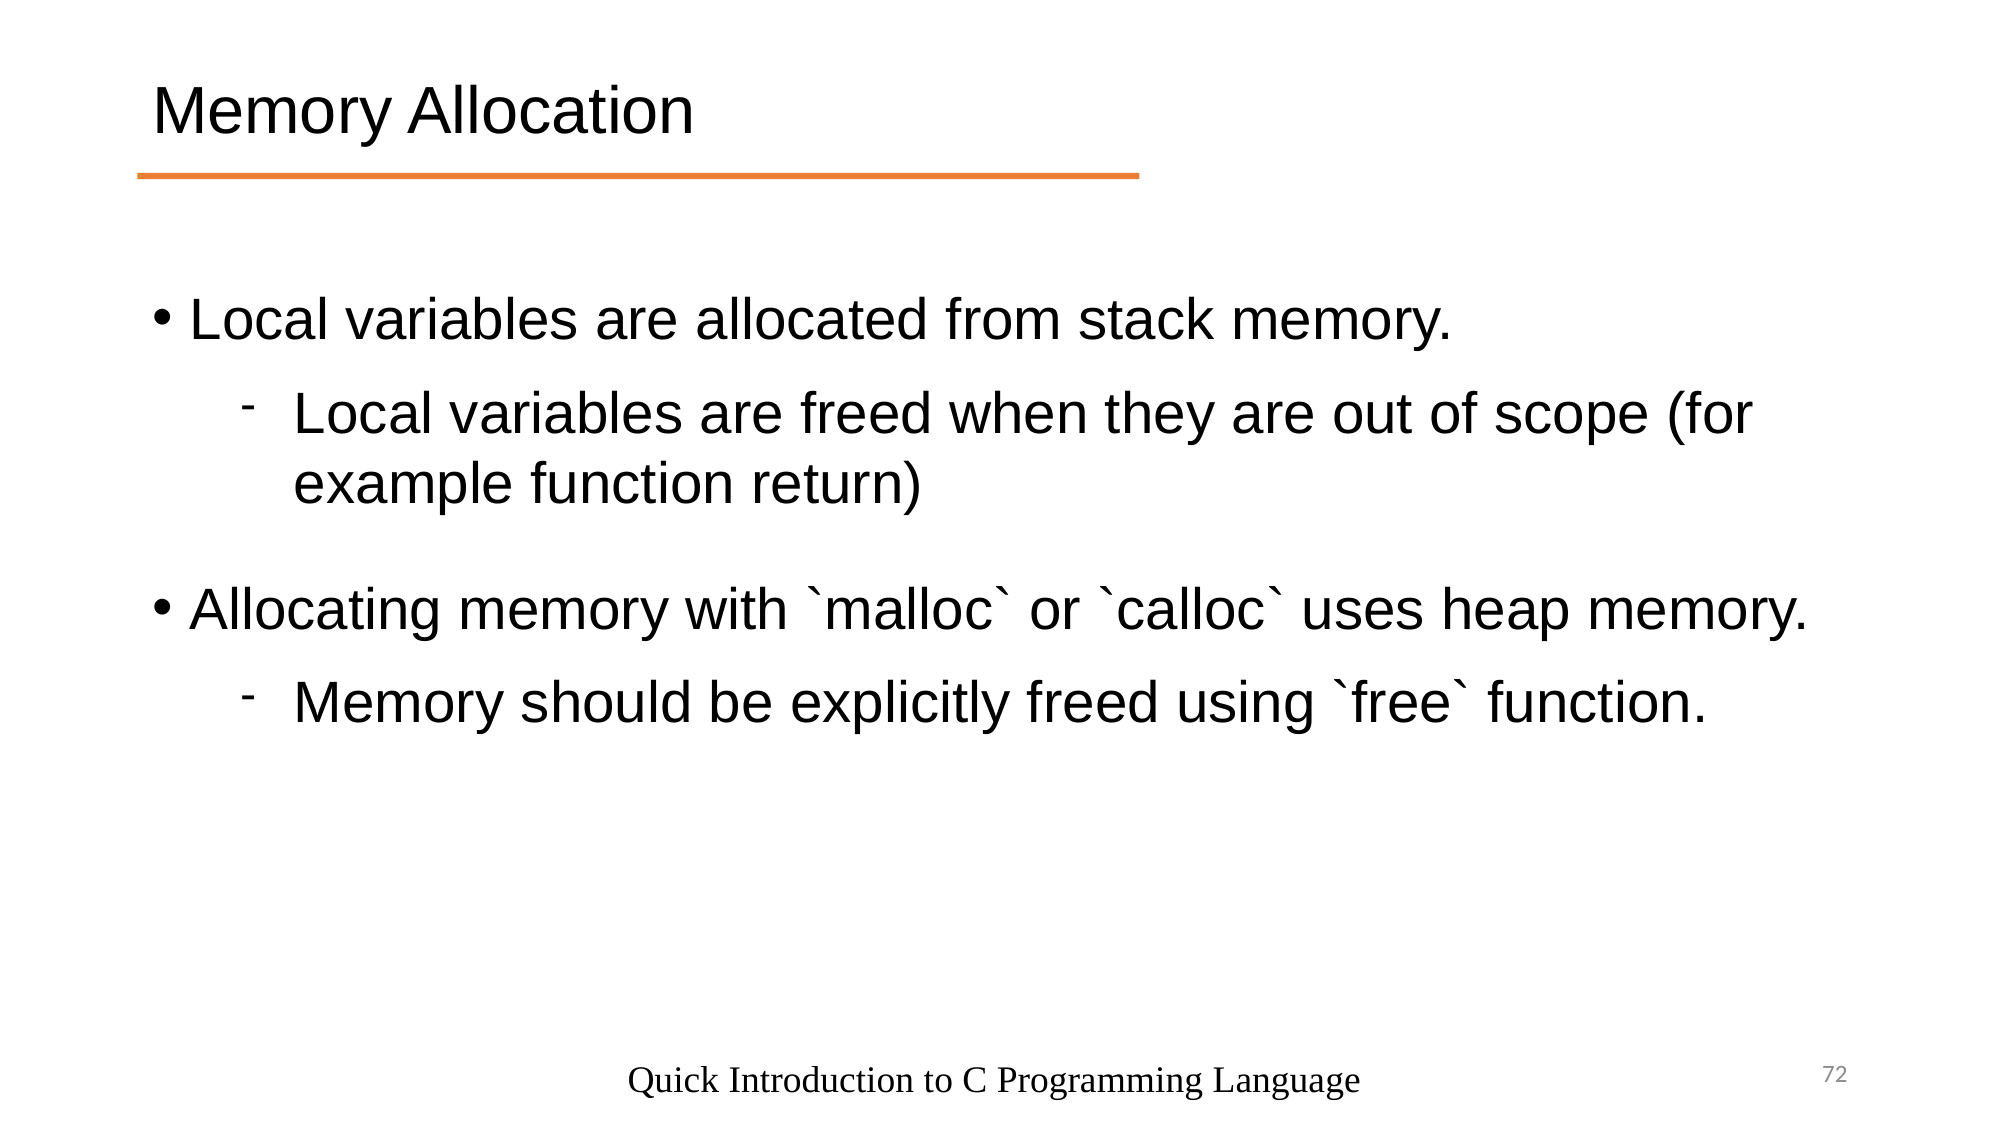

Memory Allocation
Local variables are allocated from stack memory.
Local variables are freed when they are out of scope (for example function return)
Allocating memory with `malloc` or `calloc` uses heap memory.
Memory should be explicitly freed using `free` function.
72